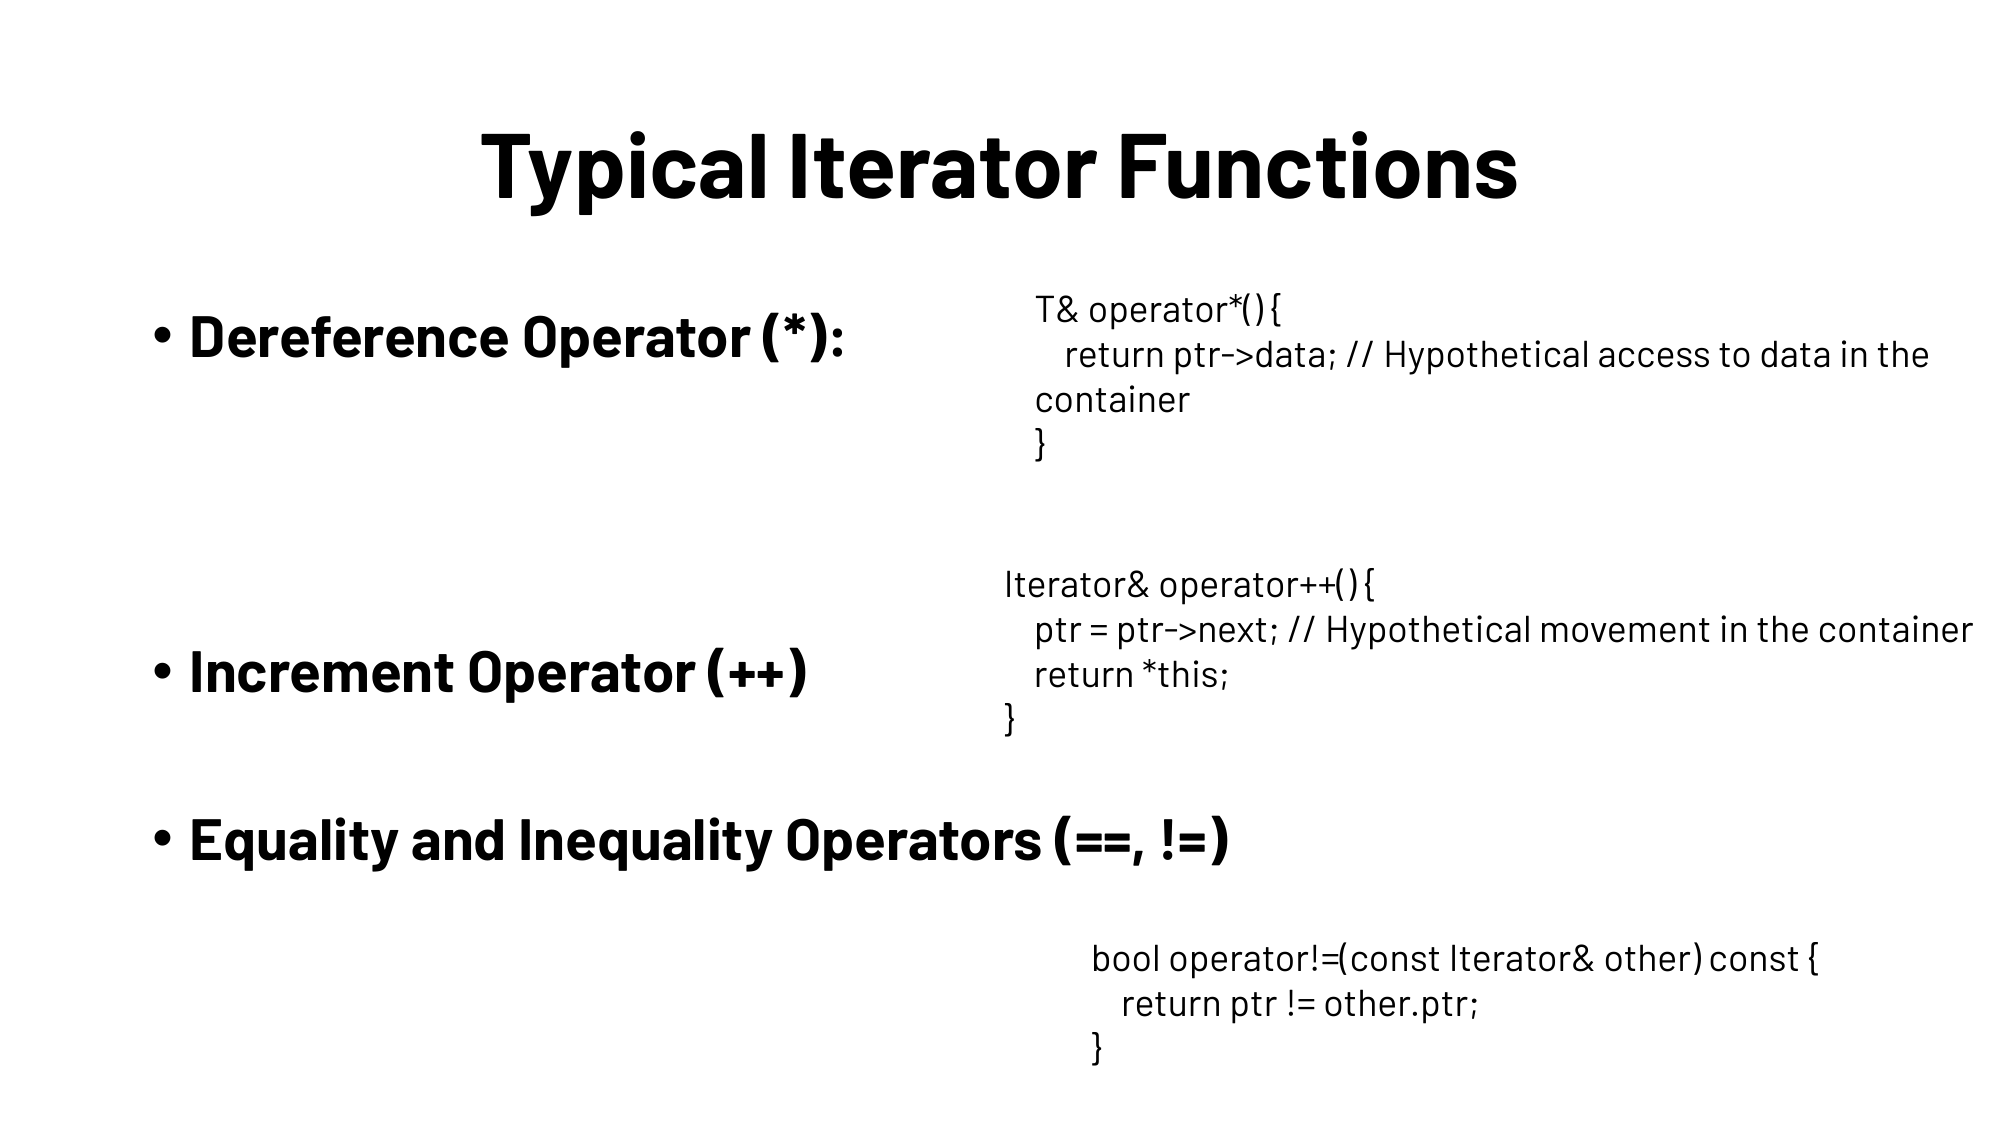

# Typical Iterator Functions
T& operator*() {
    return ptr->data; // Hypothetical access to data in the container
}
Dereference Operator (*):

Increment Operator (++)

Equality and Inequality Operators (==, !=)

Iterator& operator++() {
    ptr = ptr->next; // Hypothetical movement in the container
    return *this;
}
bool operator!=(const Iterator& other) const {
    return ptr != other.ptr;
}